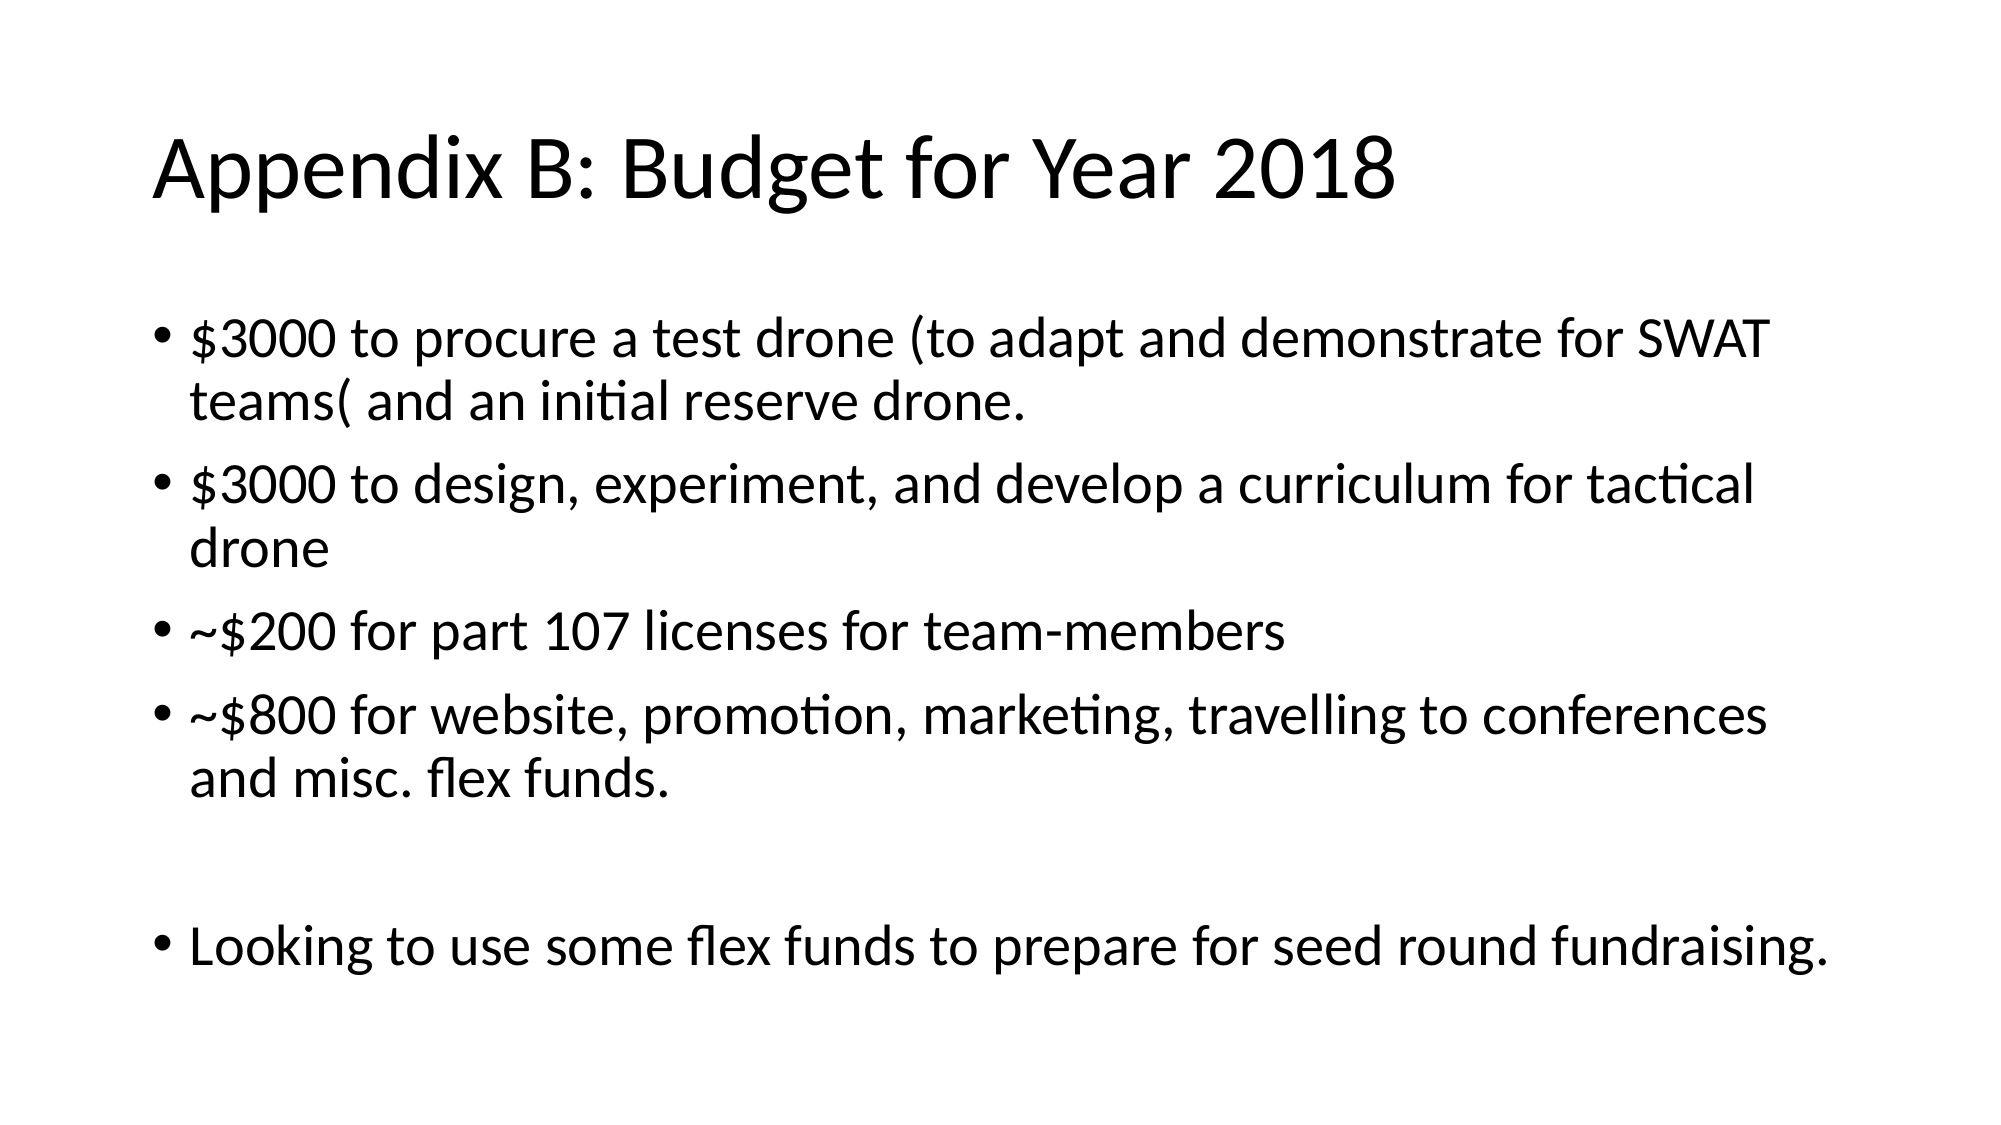

# Appendix B: Budget for Year 2018
$3000 to procure a test drone (to adapt and demonstrate for SWAT teams( and an initial reserve drone.
$3000 to design, experiment, and develop a curriculum for tactical drone
~$200 for part 107 licenses for team-members
~$800 for website, promotion, marketing, travelling to conferences and misc. flex funds.

Looking to use some flex funds to prepare for seed round fundraising.